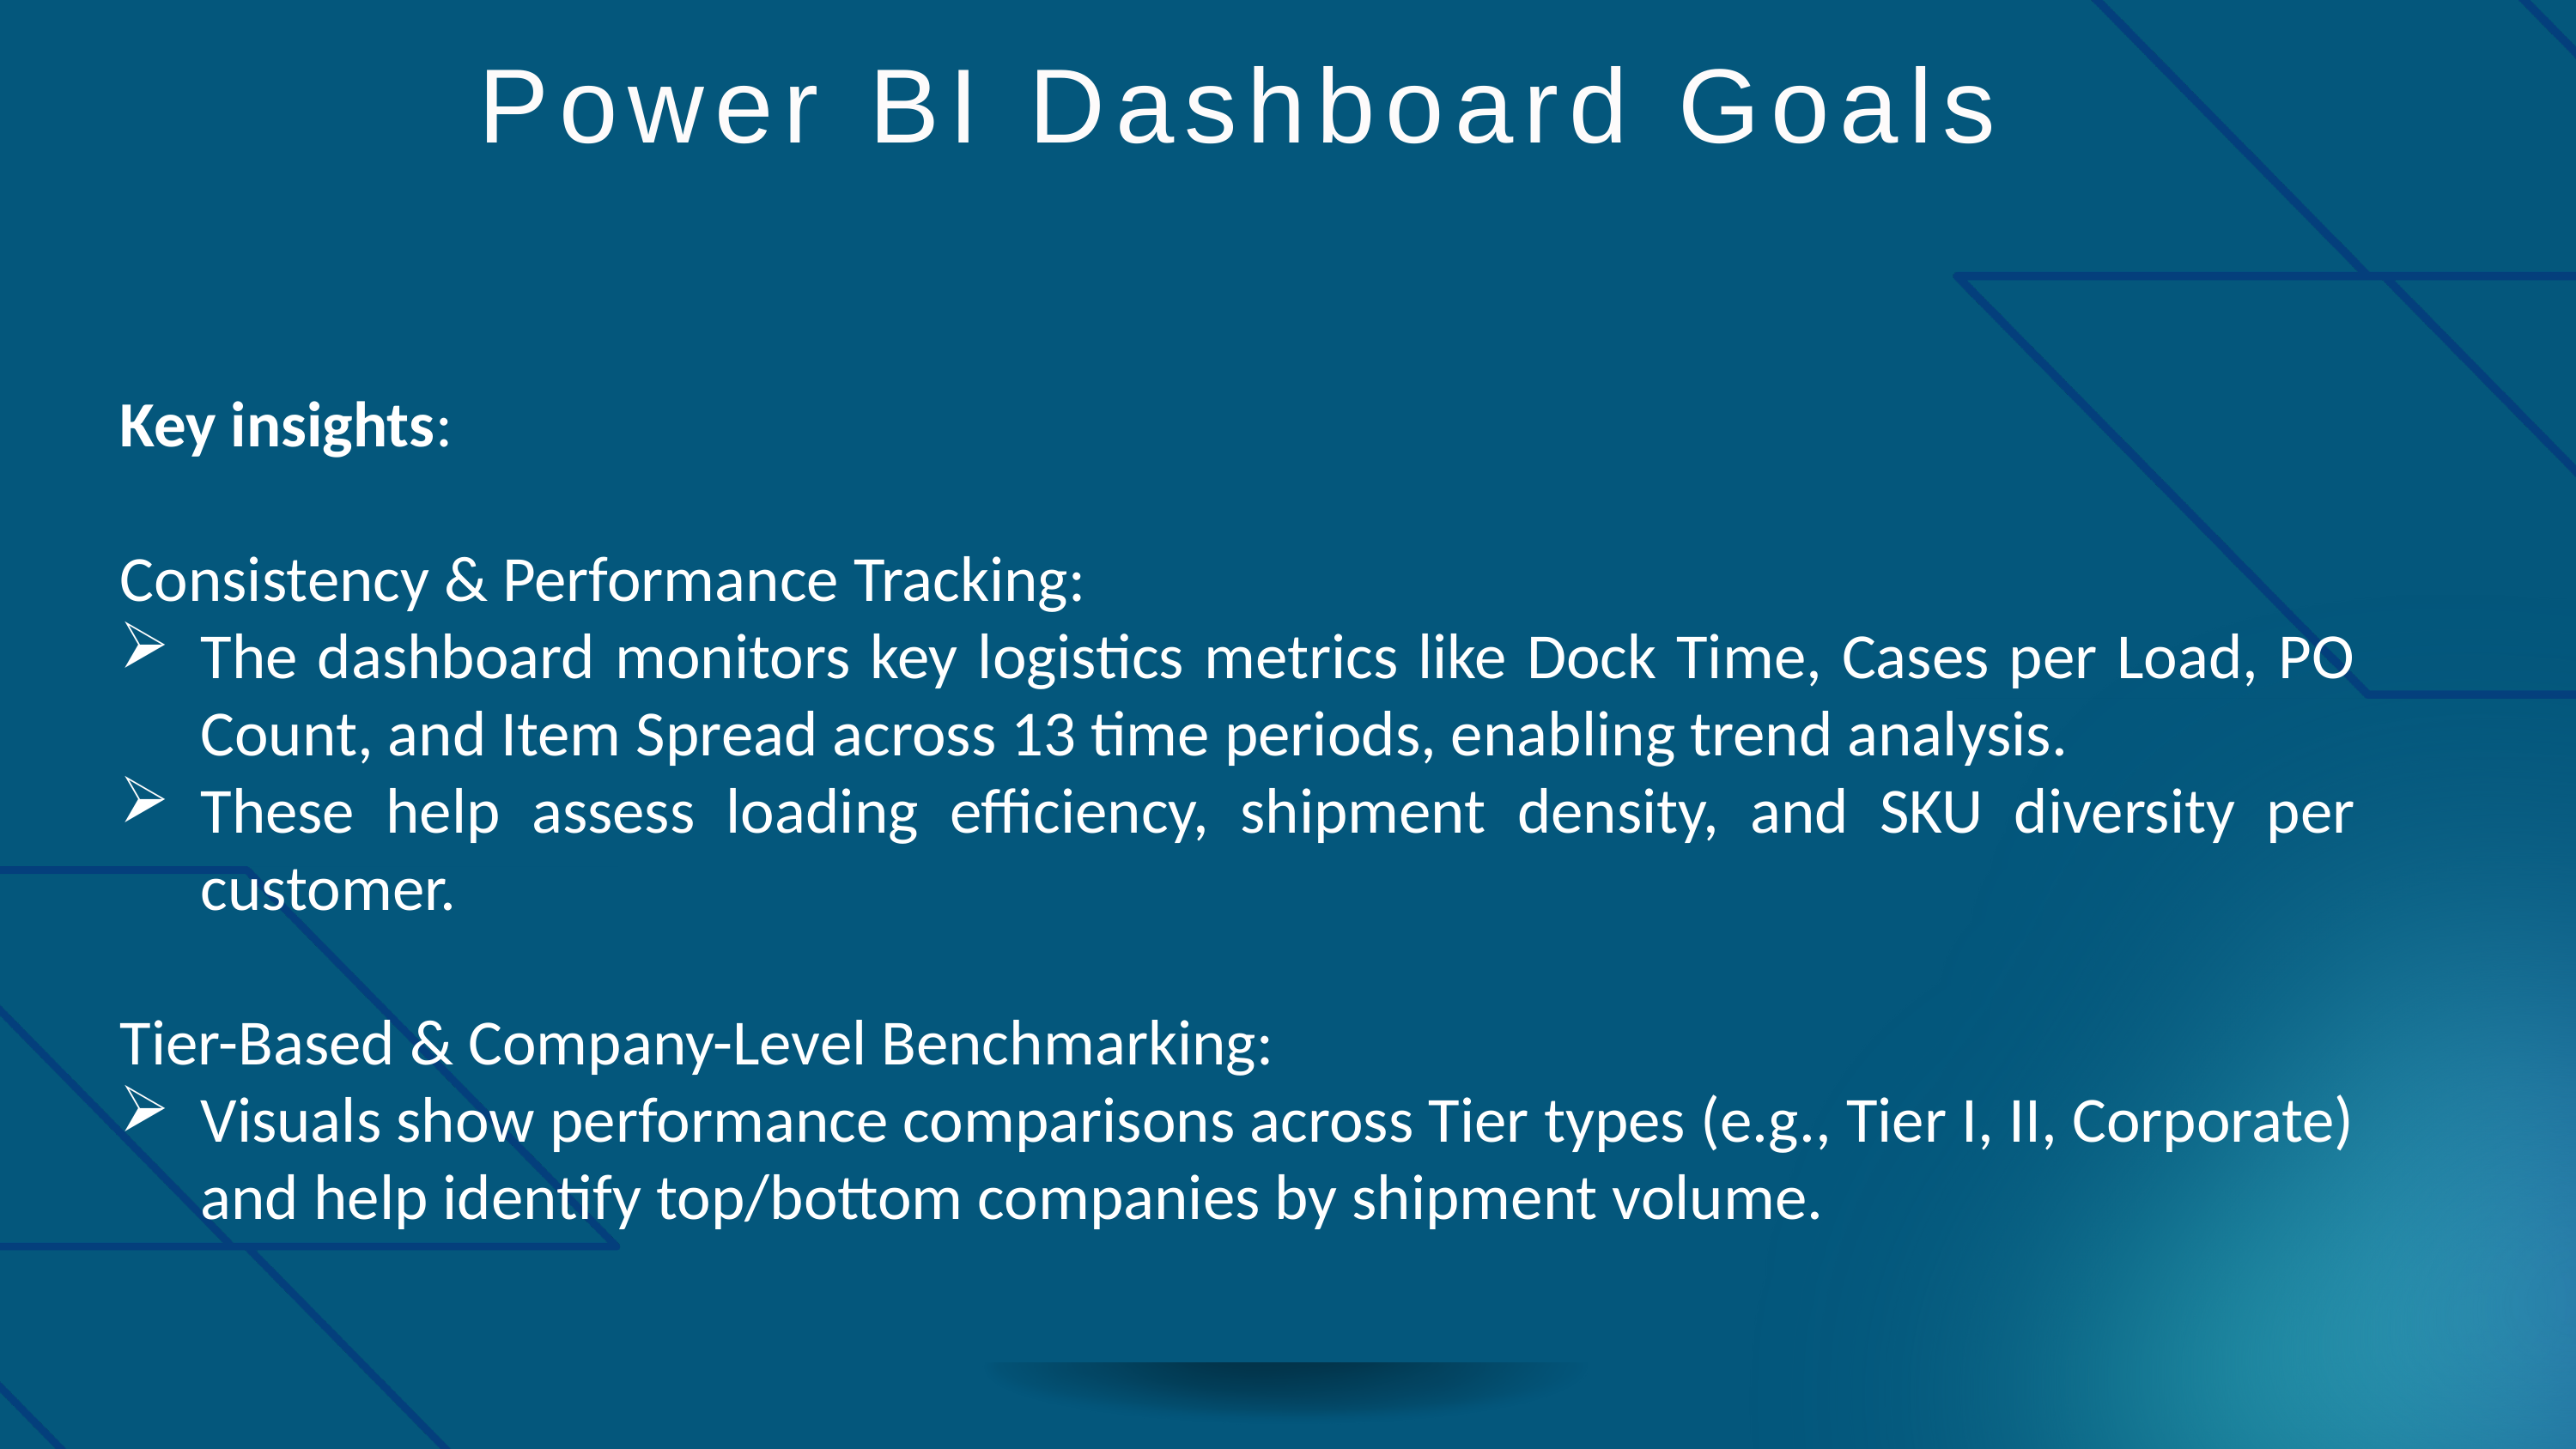

Power BI Dashboard Goals
Key insights:

Consistency & Performance Tracking:
The dashboard monitors key logistics metrics like Dock Time, Cases per Load, PO Count, and Item Spread across 13 time periods, enabling trend analysis.
These help assess loading efficiency, shipment density, and SKU diversity per customer.

Tier-Based & Company-Level Benchmarking:
Visuals show performance comparisons across Tier types (e.g., Tier I, II, Corporate) and help identify top/bottom companies by shipment volume.